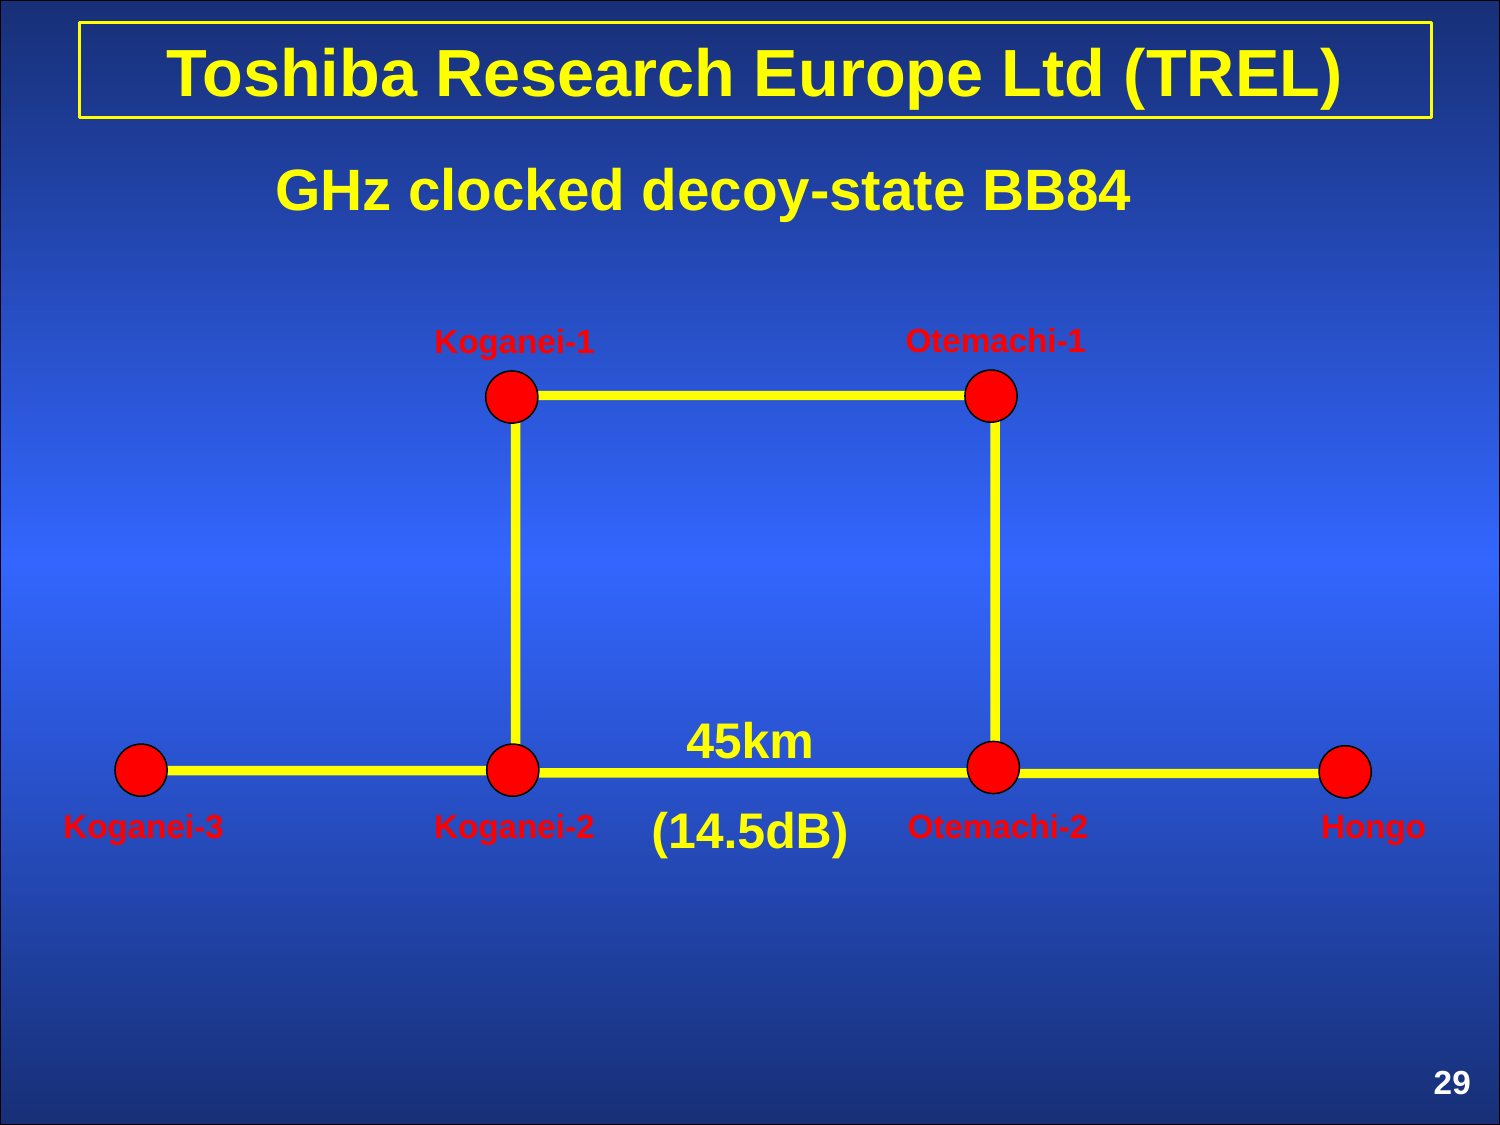

Toshiba Research Europe Ltd (TREL)
GHz clocked decoy-state BB84
Otemachi-1
Koganei-1

45km
(14.5dB)

Koganei-3
Koganei-2
Otemachi-2
Hongo